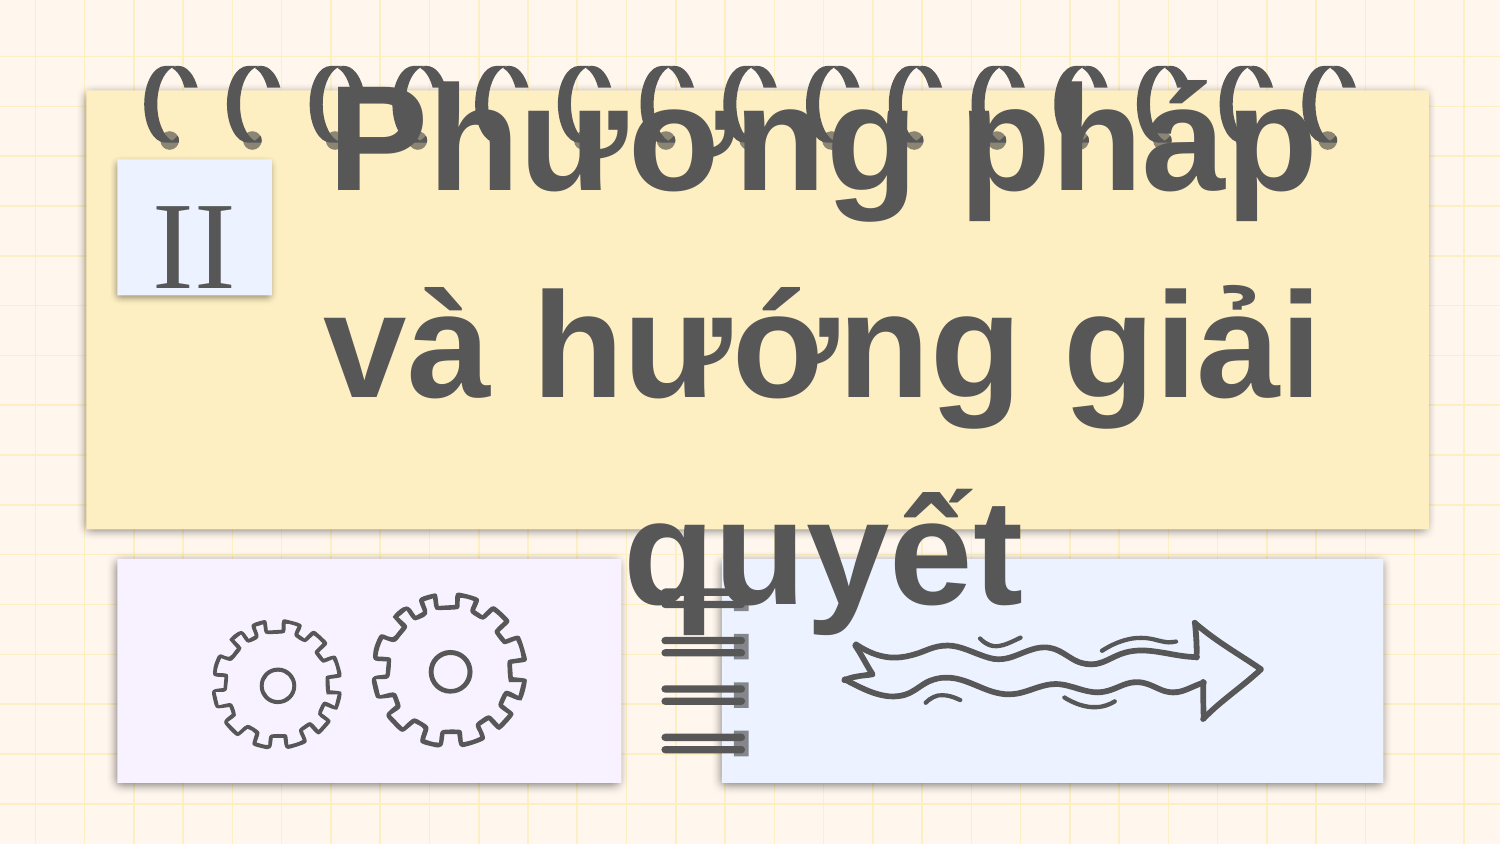

II
Phương pháp và hướng giải quyết